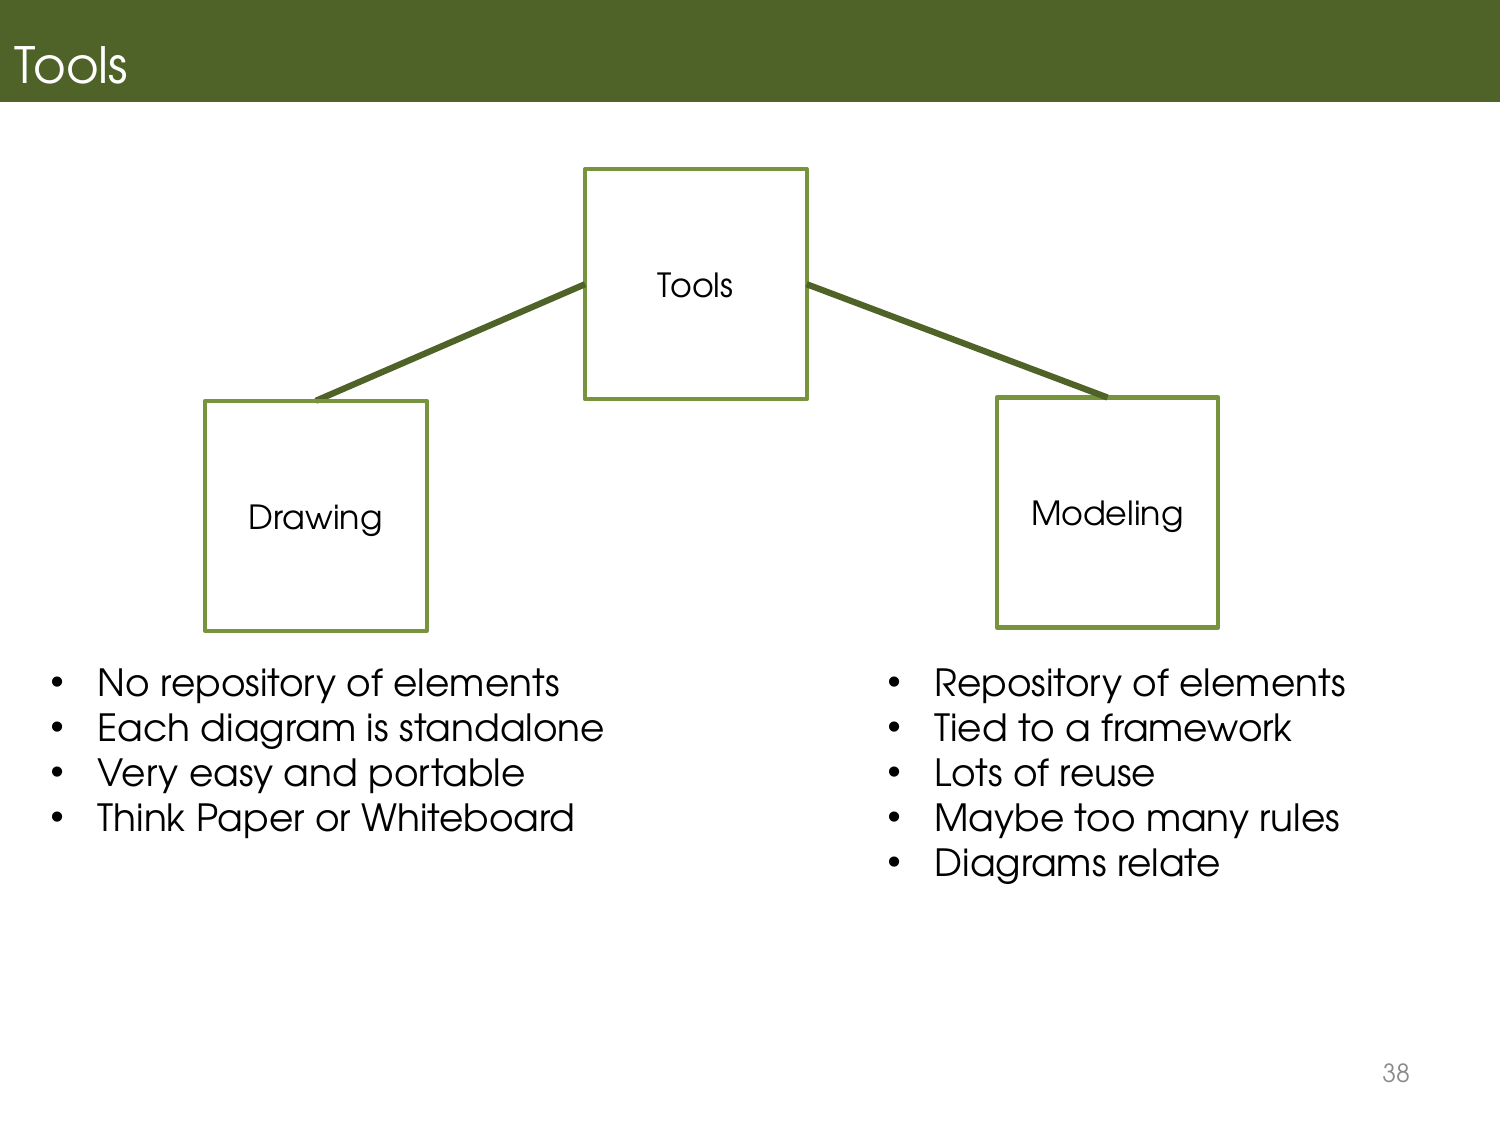

Tools
Tools
Modeling
Drawing
No repository of elements
Each diagram is standalone
Very easy and portable
Think Paper or Whiteboard

Repository of elements
Tied to a framework
Lots of reuse
Maybe too many rules
Diagrams relate
38